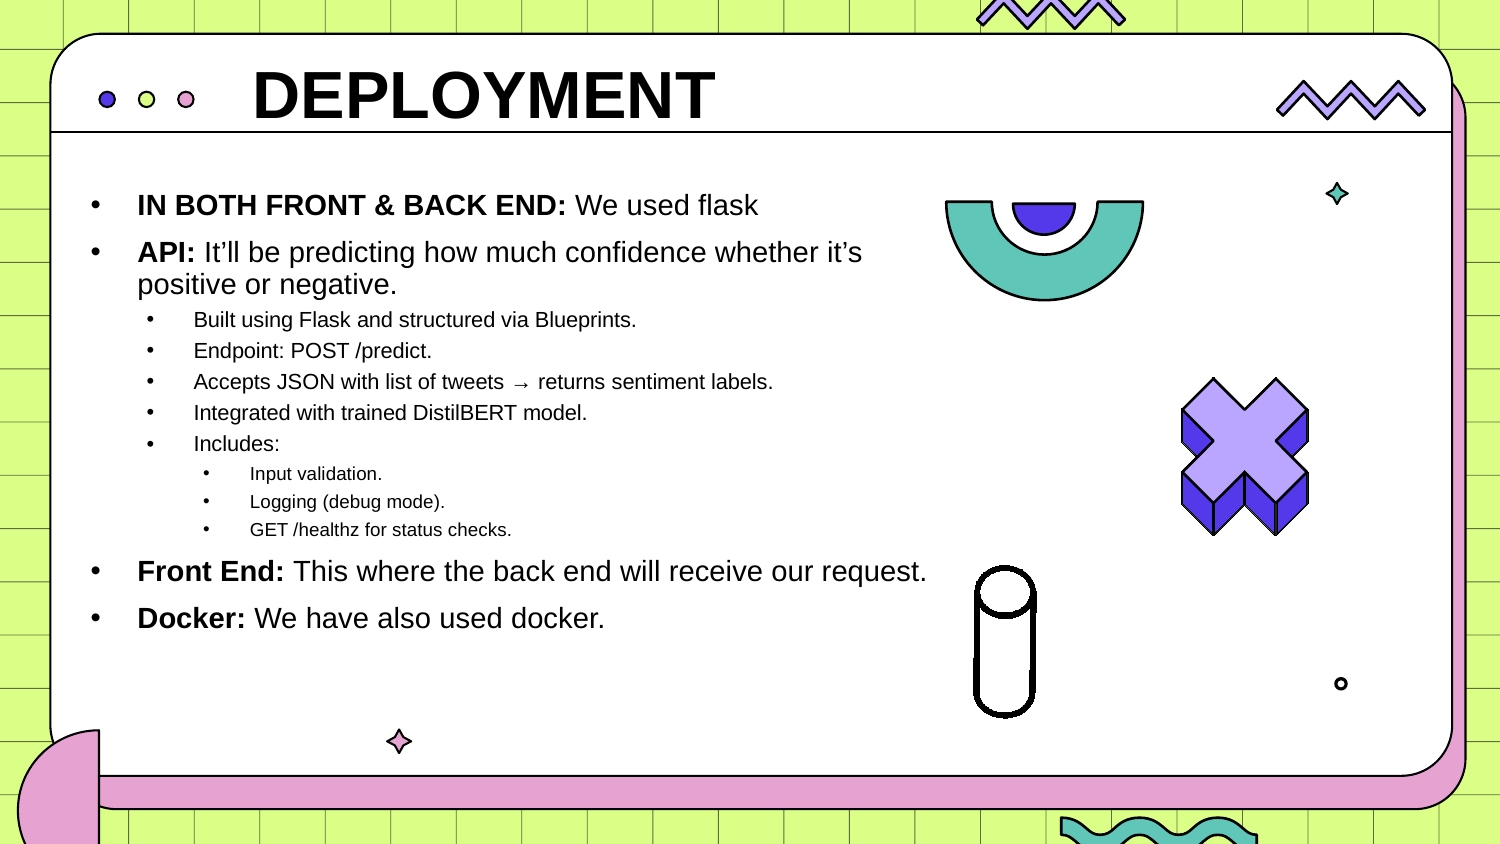

DEPLOYMENT

IN BOTH FRONT & BACK END: We used flask
API: It’ll be predicting how much confidence whether it’s positive or negative.
Built using Flask and structured via Blueprints.
Endpoint: POST /predict.
Accepts JSON with list of tweets → returns sentiment labels.
Integrated with trained DistilBERT model.
Includes:
Input validation.
Logging (debug mode).
GET /healthz for status checks.
Front End: This where the back end will receive our request.
Docker: We have also used docker.